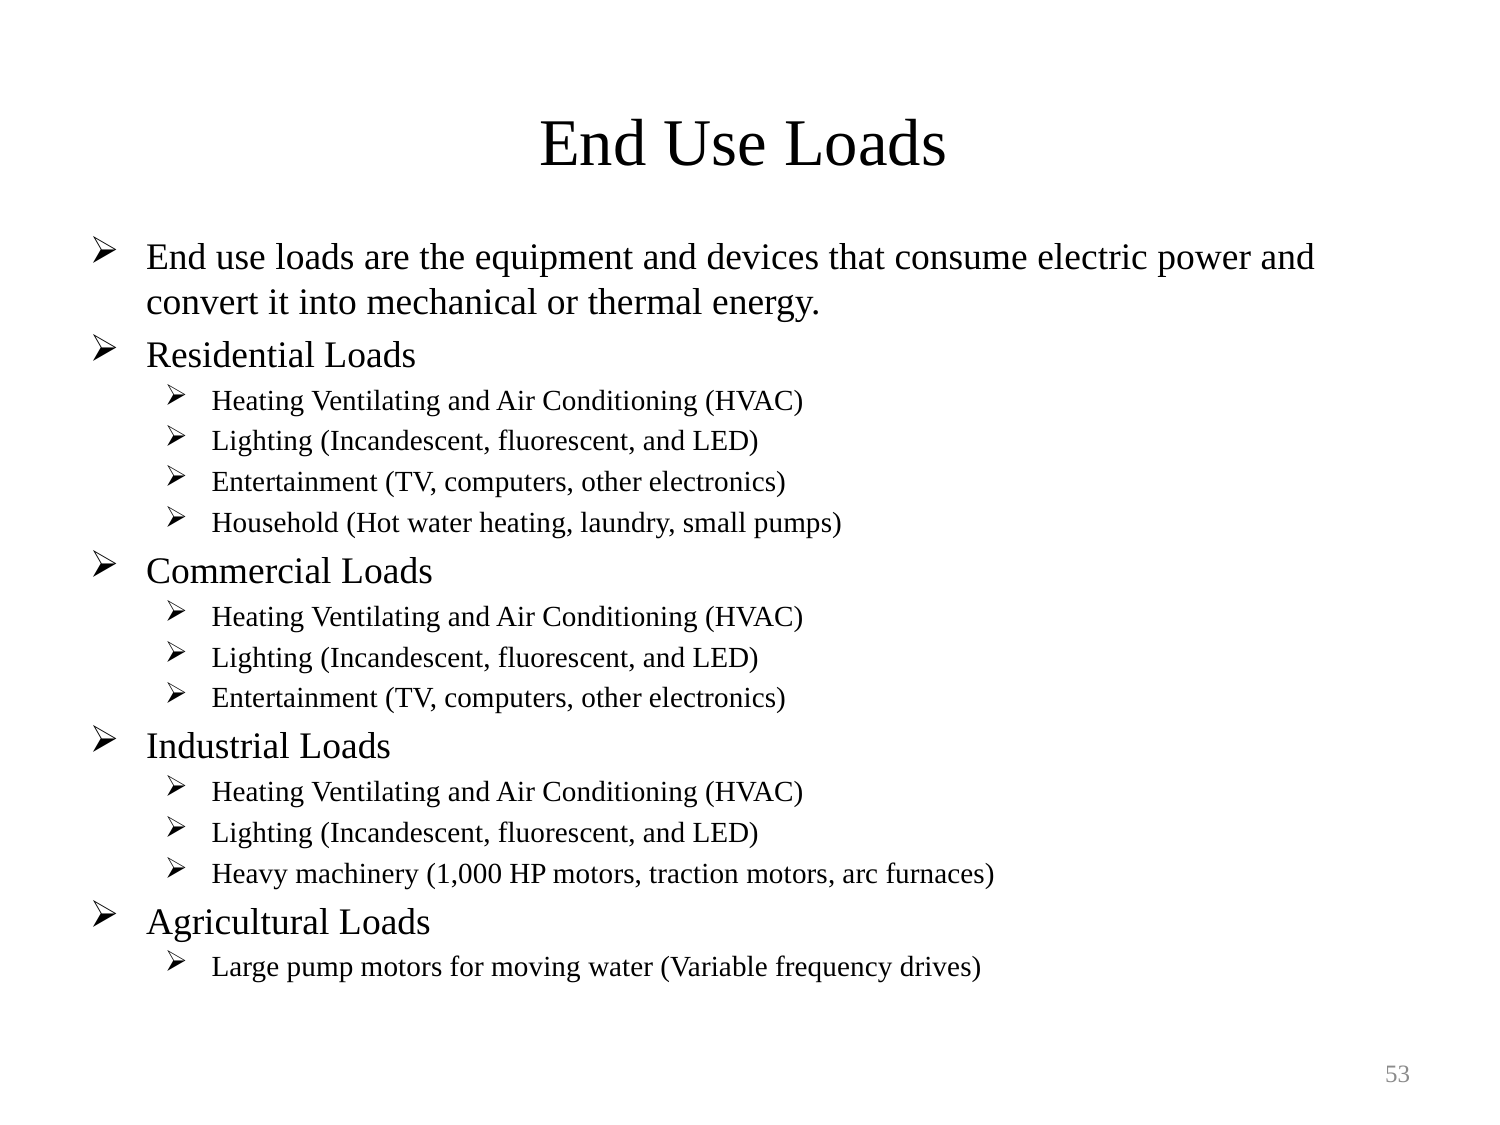

# End Use Loads

End use loads are the equipment and devices that consume electric power and convert it into mechanical or thermal energy.
Residential Loads
Heating Ventilating and Air Conditioning (HVAC)
Lighting (Incandescent, fluorescent, and LED)
Entertainment (TV, computers, other electronics)
Household (Hot water heating, laundry, small pumps)
Commercial Loads
Heating Ventilating and Air Conditioning (HVAC)
Lighting (Incandescent, fluorescent, and LED)
Entertainment (TV, computers, other electronics)
Industrial Loads
Heating Ventilating and Air Conditioning (HVAC)
Lighting (Incandescent, fluorescent, and LED)
Heavy machinery (1,000 HP motors, traction motors, arc furnaces)
Agricultural Loads
Large pump motors for moving water (Variable frequency drives)
53